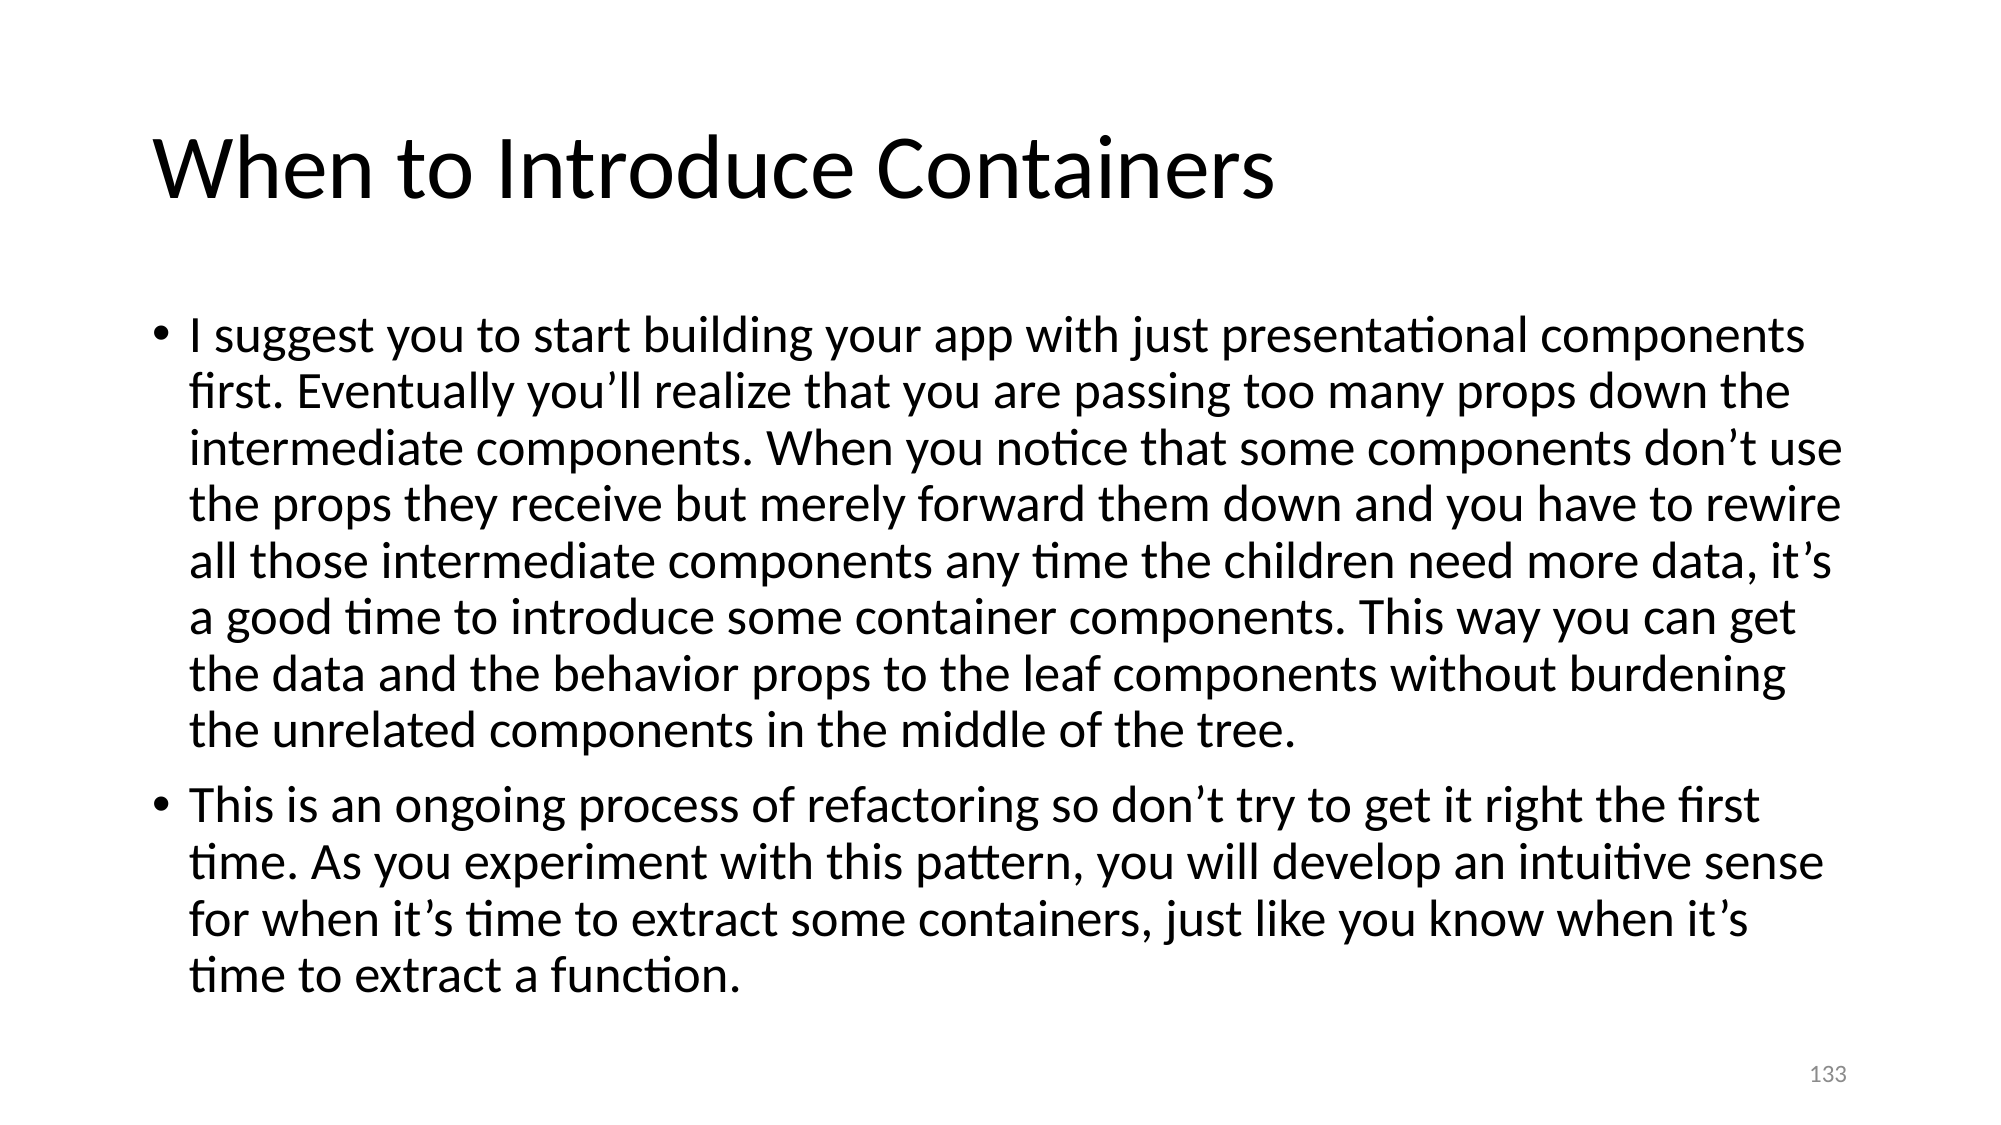

# When to Introduce Containers
I suggest you to start building your app with just presentational components first. Eventually you’ll realize that you are passing too many props down the intermediate components. When you notice that some components don’t use the props they receive but merely forward them down and you have to rewire all those intermediate components any time the children need more data, it’s a good time to introduce some container components. This way you can get the data and the behavior props to the leaf components without burdening the unrelated components in the middle of the tree.
This is an ongoing process of refactoring so don’t try to get it right the first time. As you experiment with this pattern, you will develop an intuitive sense for when it’s time to extract some containers, just like you know when it’s time to extract a function.
133